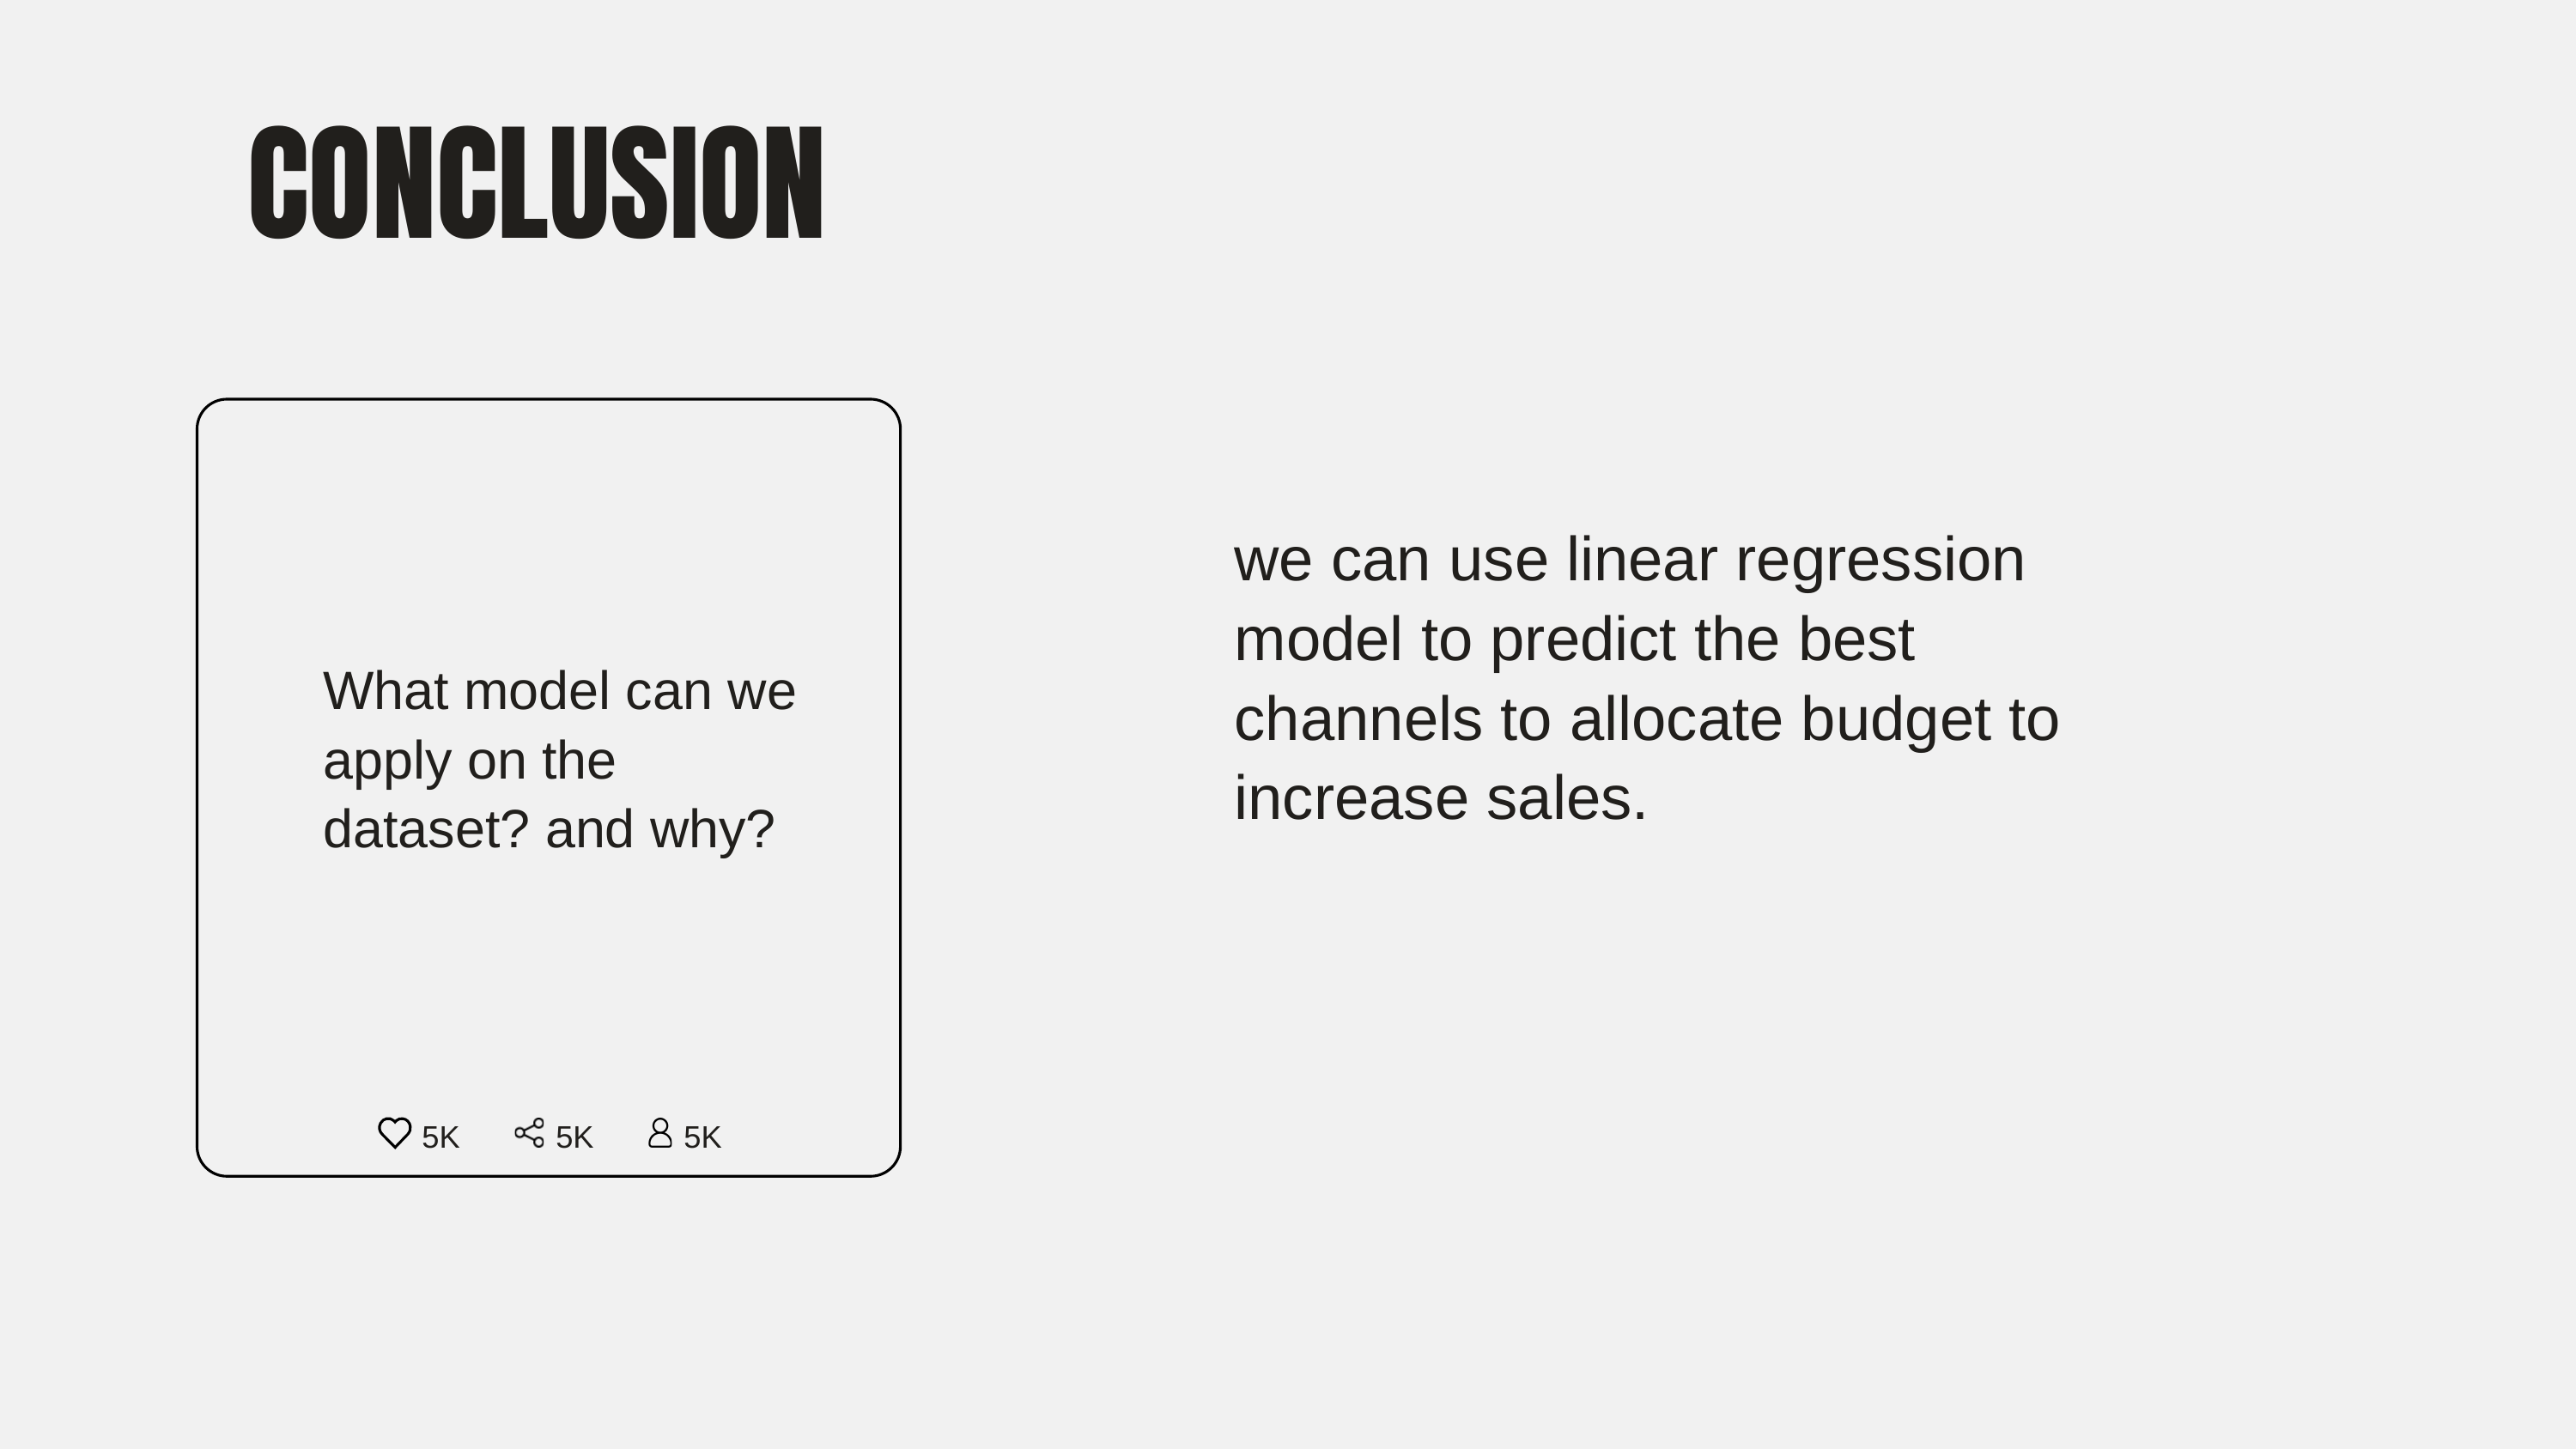

CONCLUSION

we can use linear regression model to predict the best  channels to allocate budget to increase sales.
What model can we apply on the dataset? and why?
5K
5K
5K
5K
5K
5K